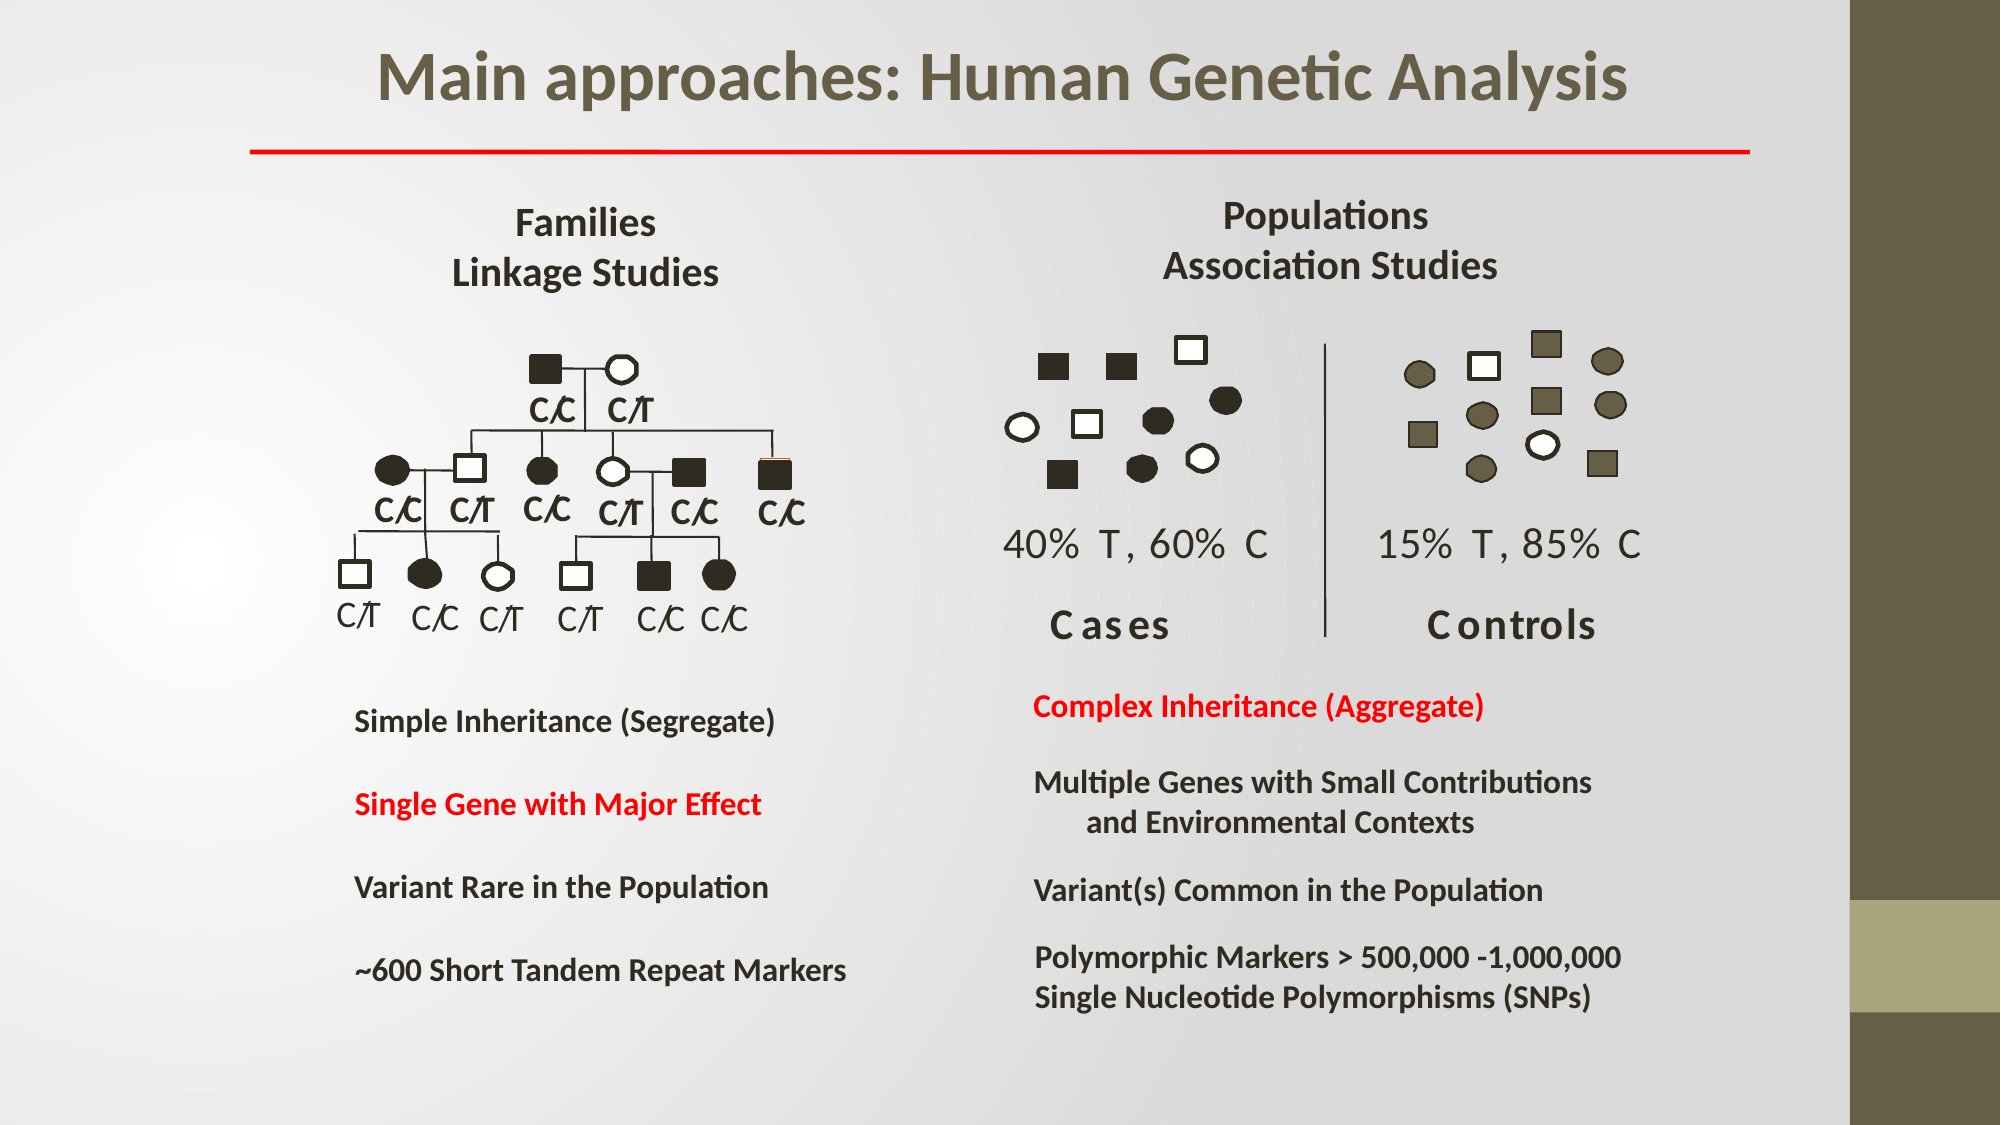

Main approaches: Human Genetic Analysis

Populations
Association Studies
Families
Linkage Studies

C
/
C
C
/
T

C
/
C
C
/
C
C
/
T
C
/
C
C
/
T
C
/
C
4
0
%

T
,

6
0
%

C
1
5
%

T
,

8
5
%

C

C
/
T
C
/
C
C
/
T
C
/
T
C
/
C
C
/
C
C
a
s
e
s
C
o
n
t
r
o
l
s
Complex Inheritance (Aggregate)
Simple Inheritance (Segregate)
Multiple Genes with Small Contributions
       and Environmental Contexts
Single Gene with Major Effect
Variant Rare in the Population
Variant(s) Common in the Population
Polymorphic Markers > 500,000 -1,000,000
Single Nucleotide Polymorphisms (SNPs)
~600 Short Tandem Repeat Markers